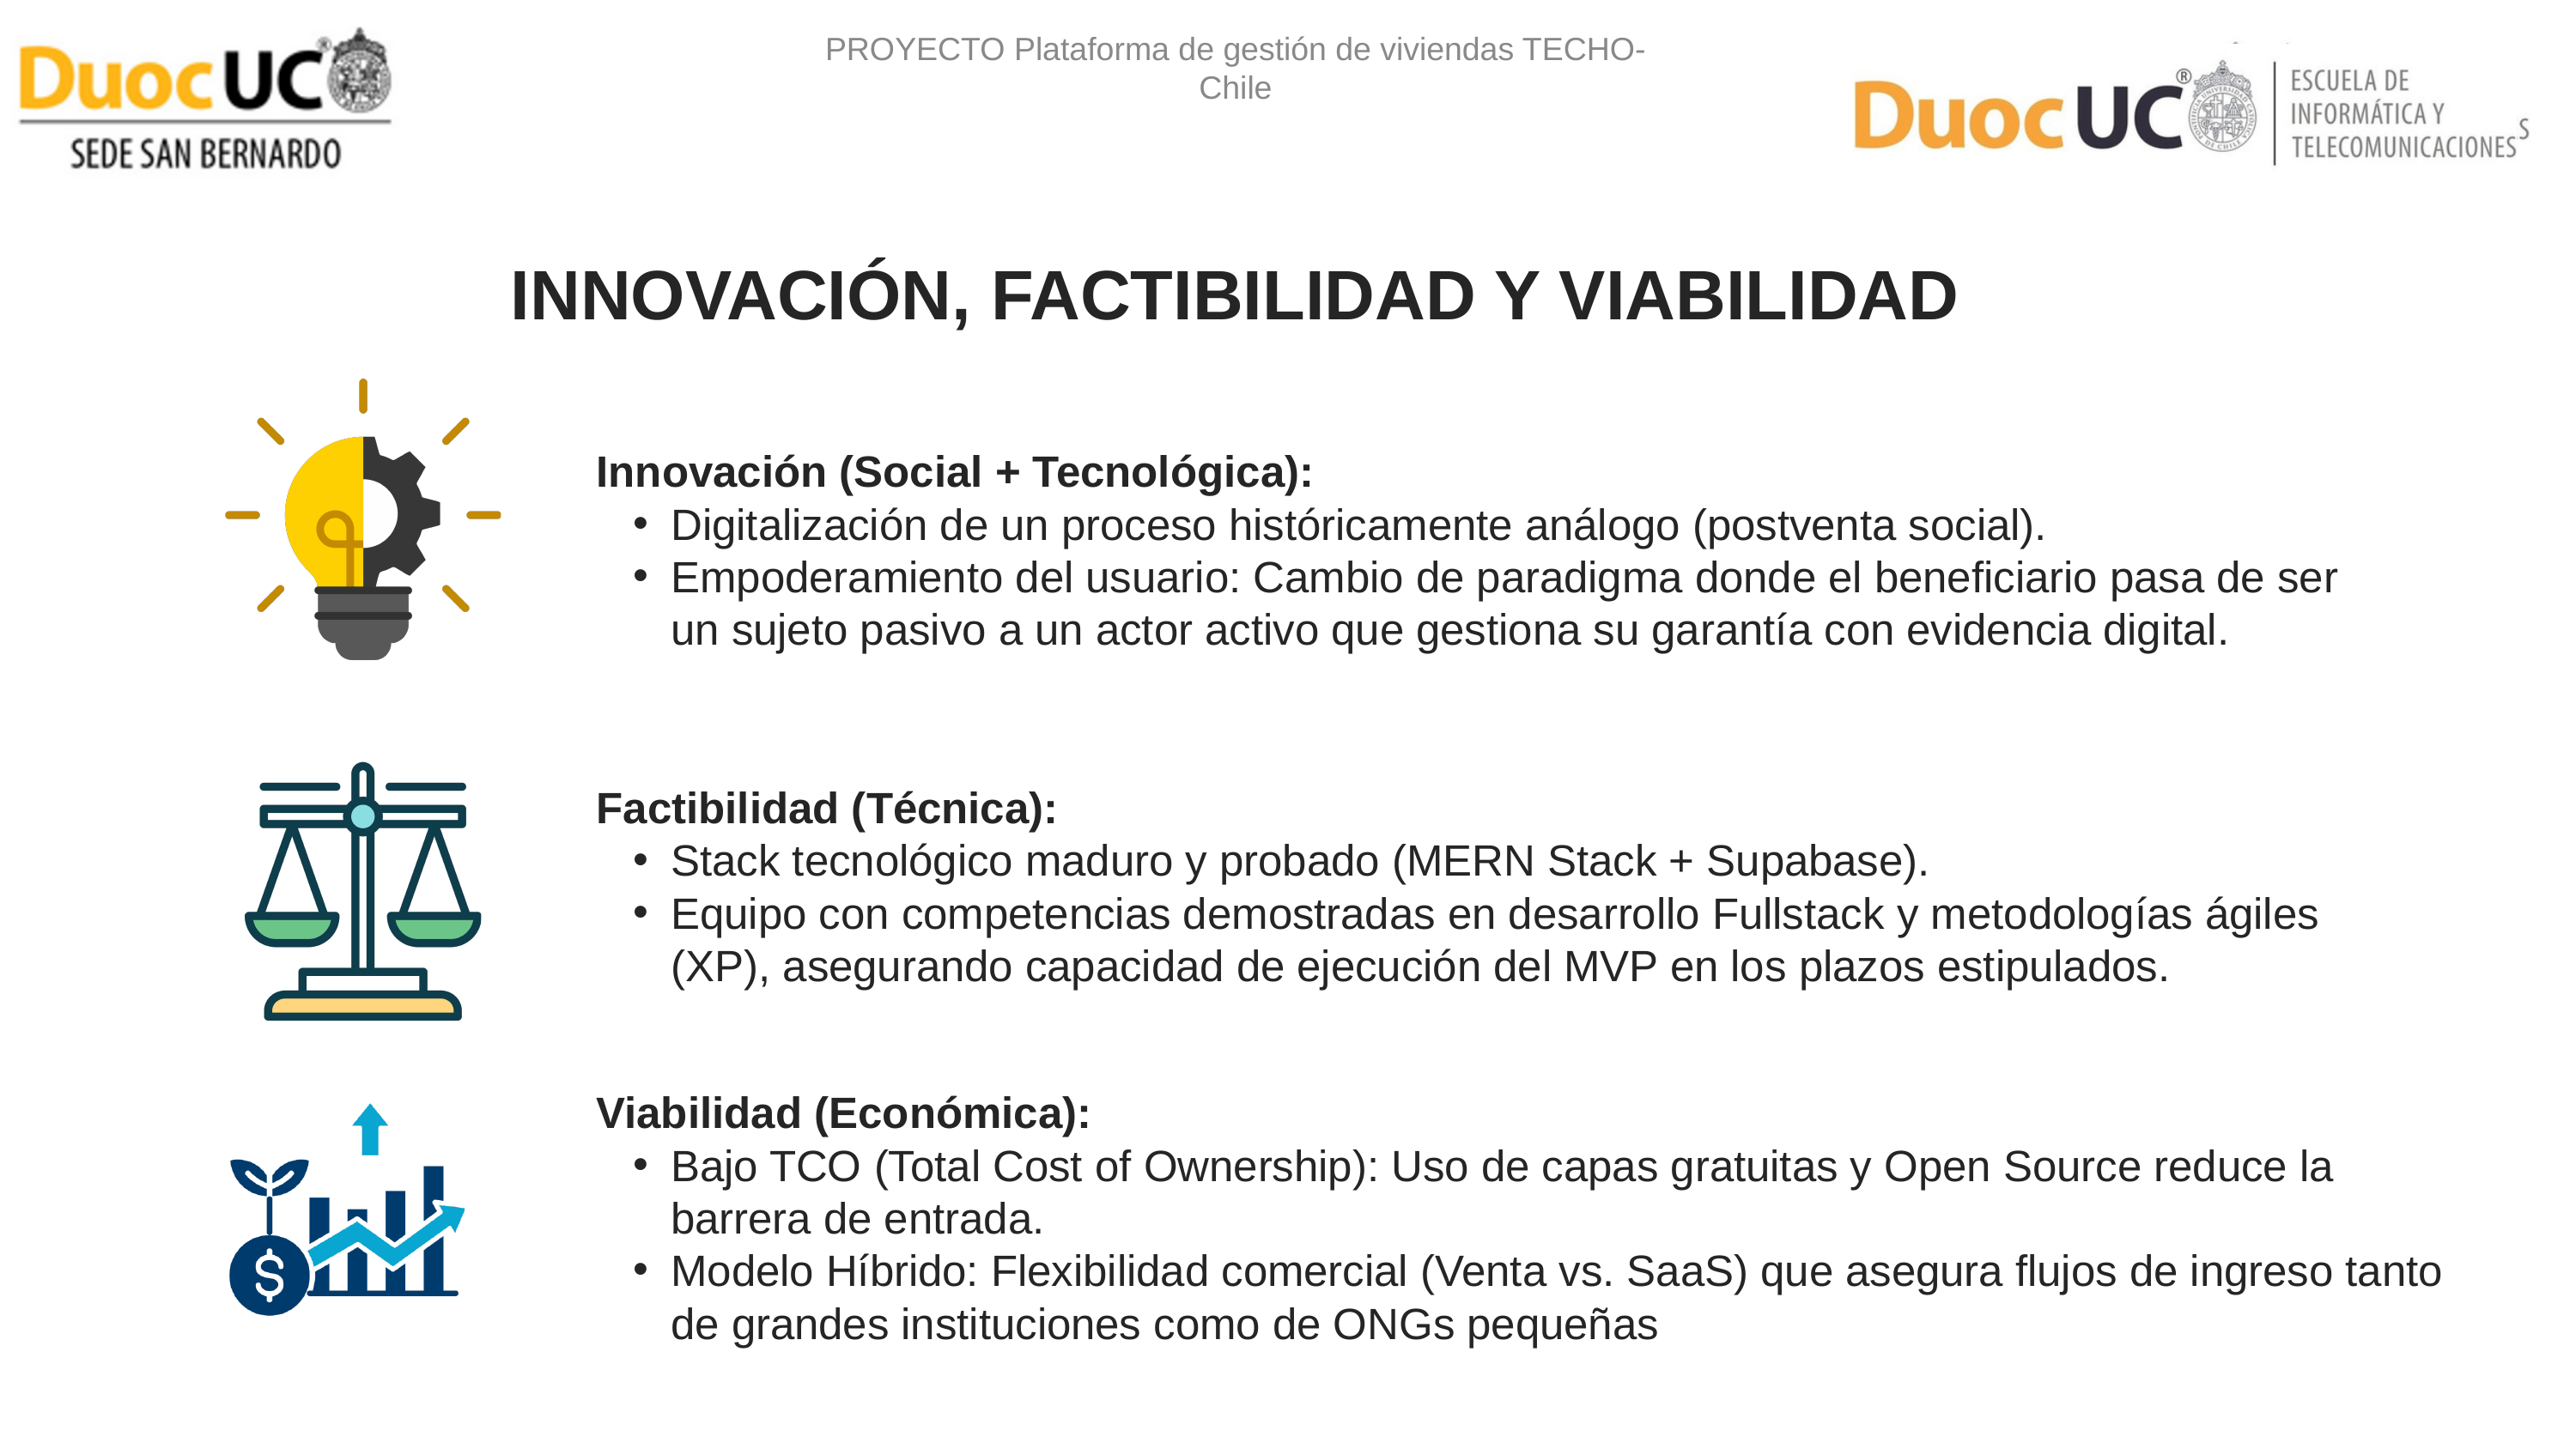

PROYECTO Plataforma de gestión de viviendas TECHO- Chile

INNOVACIÓN, FACTIBILIDAD Y VIABILIDAD

Innovación (Social + Tecnológica):
Digitalización de un proceso históricamente análogo (postventa social).
Empoderamiento del usuario: Cambio de paradigma donde el beneficiario pasa de ser un sujeto pasivo a un actor activo que gestiona su garantía con evidencia digital.

Factibilidad (Técnica):
Stack tecnológico maduro y probado (MERN Stack + Supabase).
Equipo con competencias demostradas en desarrollo Fullstack y metodologías ágiles (XP), asegurando capacidad de ejecución del MVP en los plazos estipulados.
Viabilidad (Económica):
Bajo TCO (Total Cost of Ownership): Uso de capas gratuitas y Open Source reduce la barrera de entrada.
Modelo Híbrido: Flexibilidad comercial (Venta vs. SaaS) que asegura flujos de ingreso tanto de grandes instituciones como de ONGs pequeñas